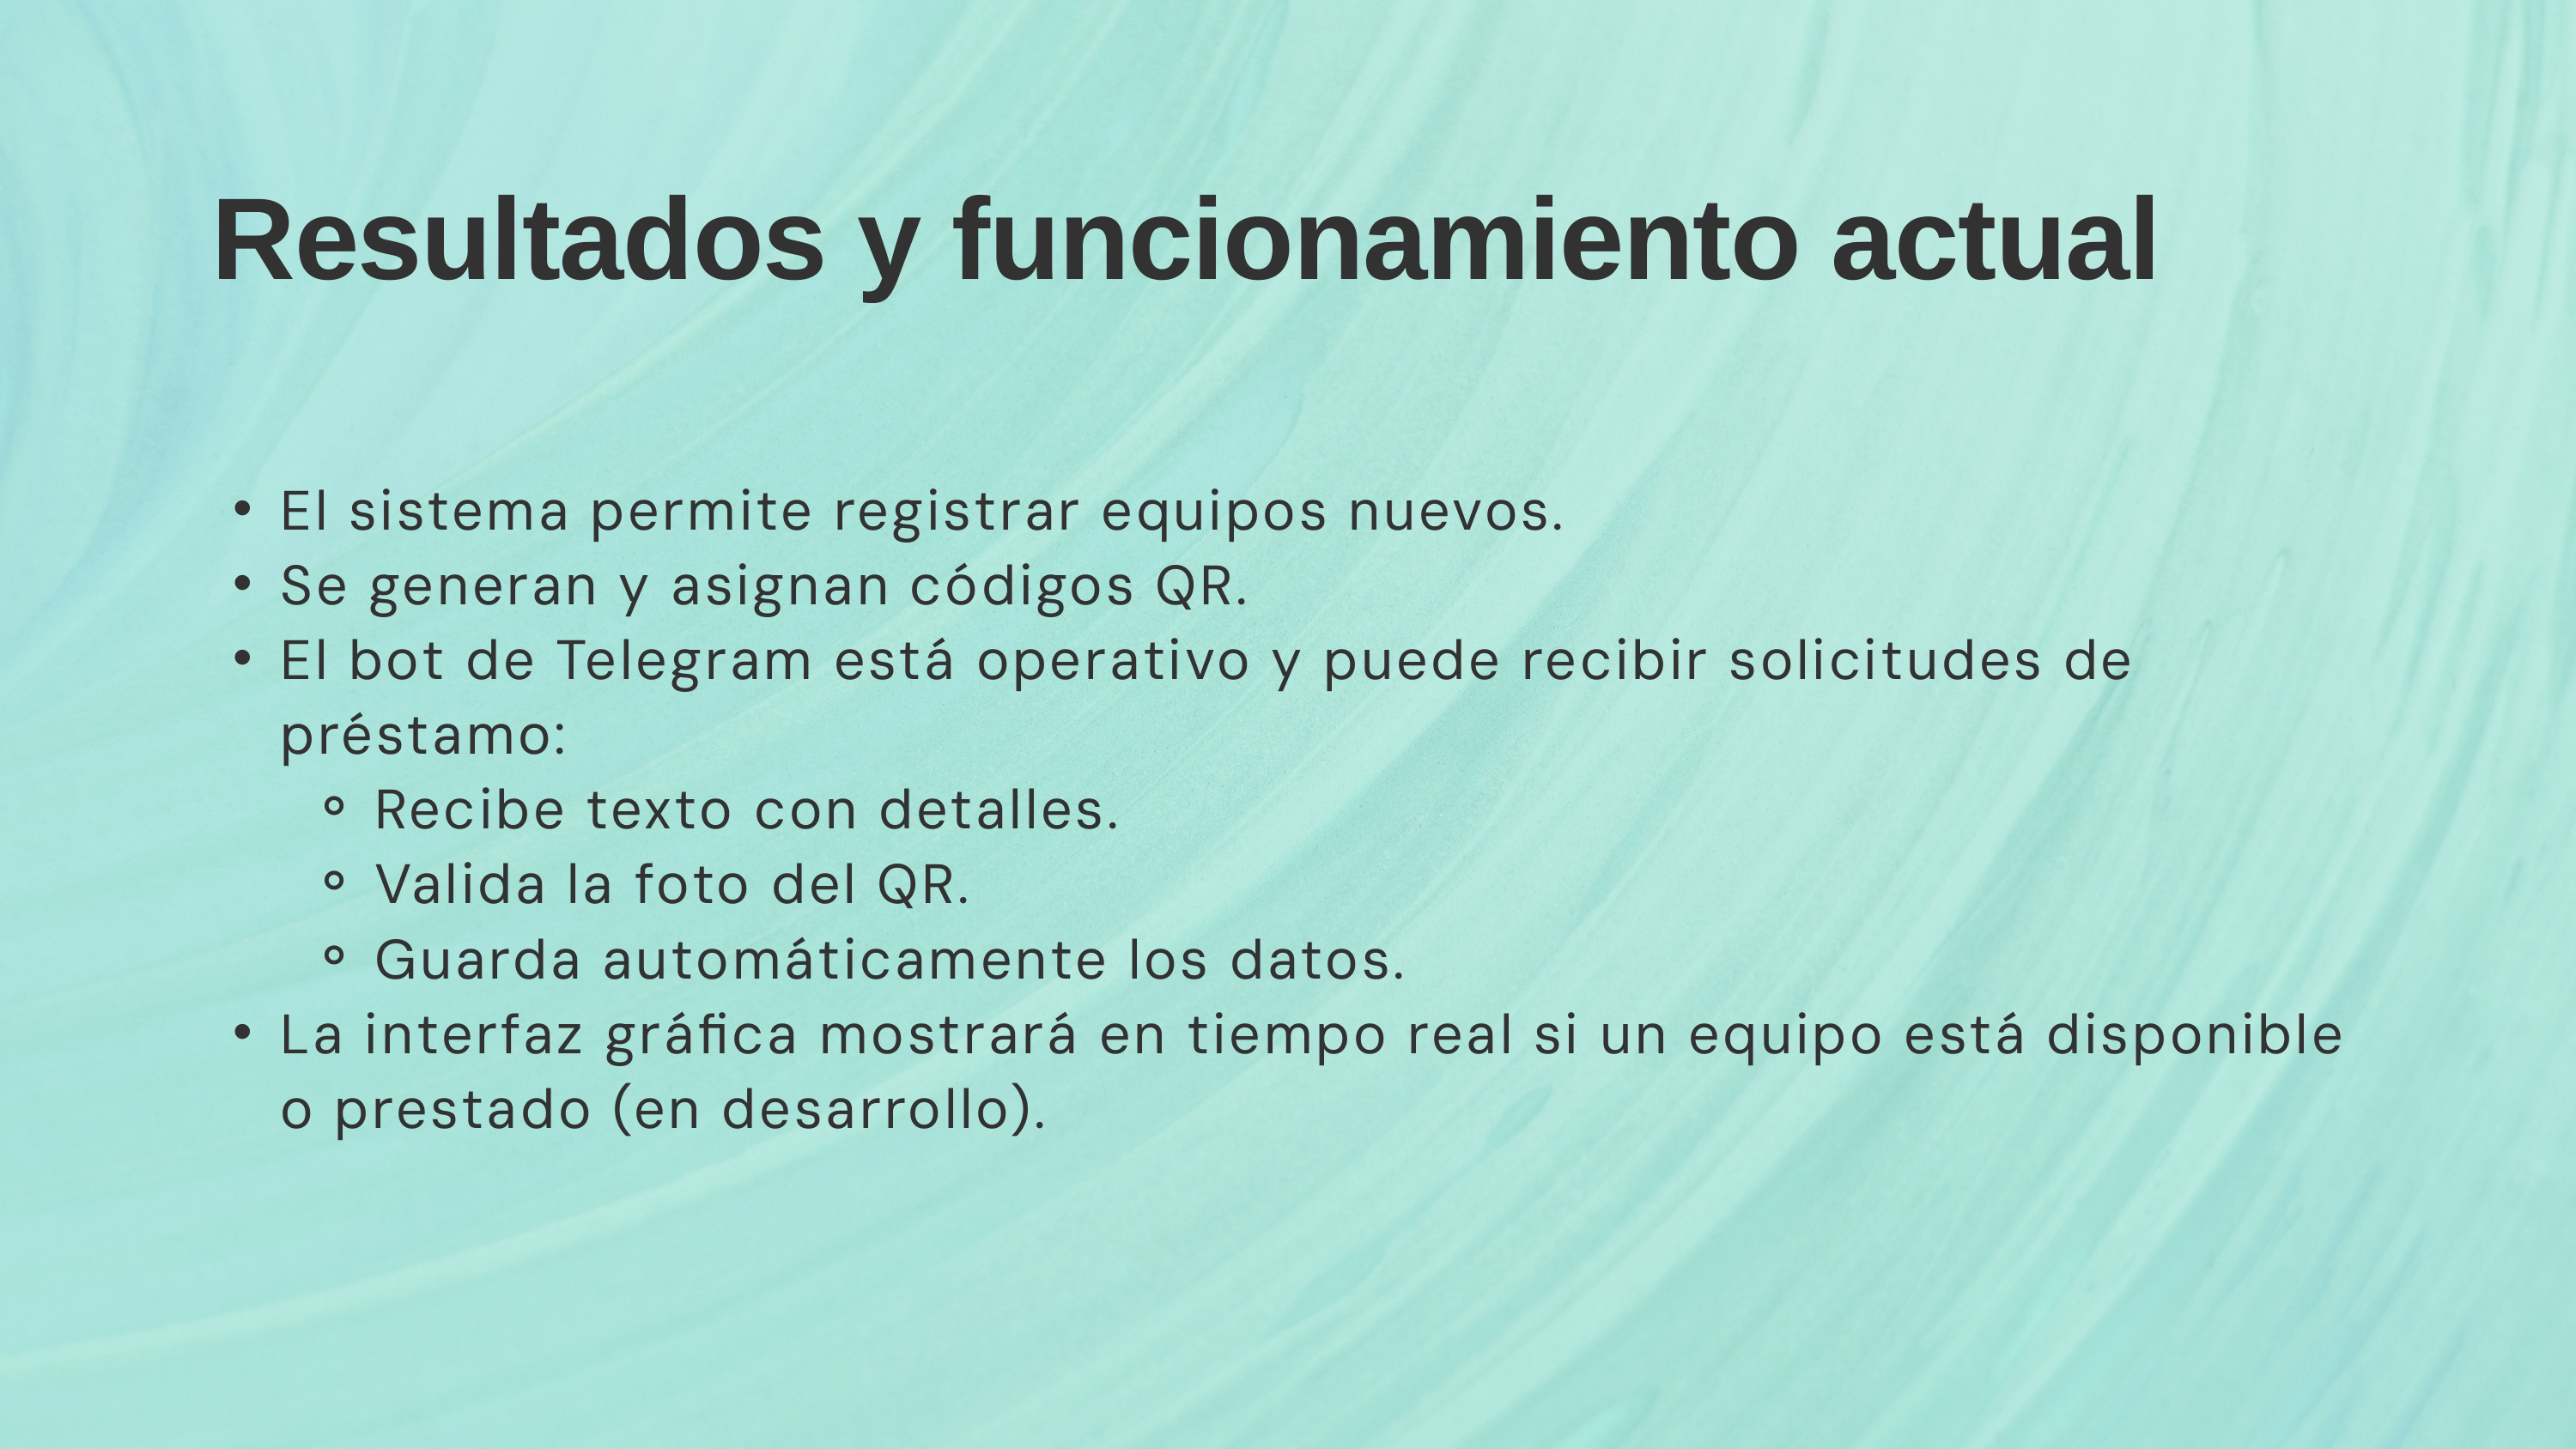

Resultados y funcionamiento actual
El sistema permite registrar equipos nuevos.
Se generan y asignan códigos QR.
El bot de Telegram está operativo y puede recibir solicitudes de préstamo:
Recibe texto con detalles.
Valida la foto del QR.
Guarda automáticamente los datos.
La interfaz gráfica mostrará en tiempo real si un equipo está disponible o prestado (en desarrollo).